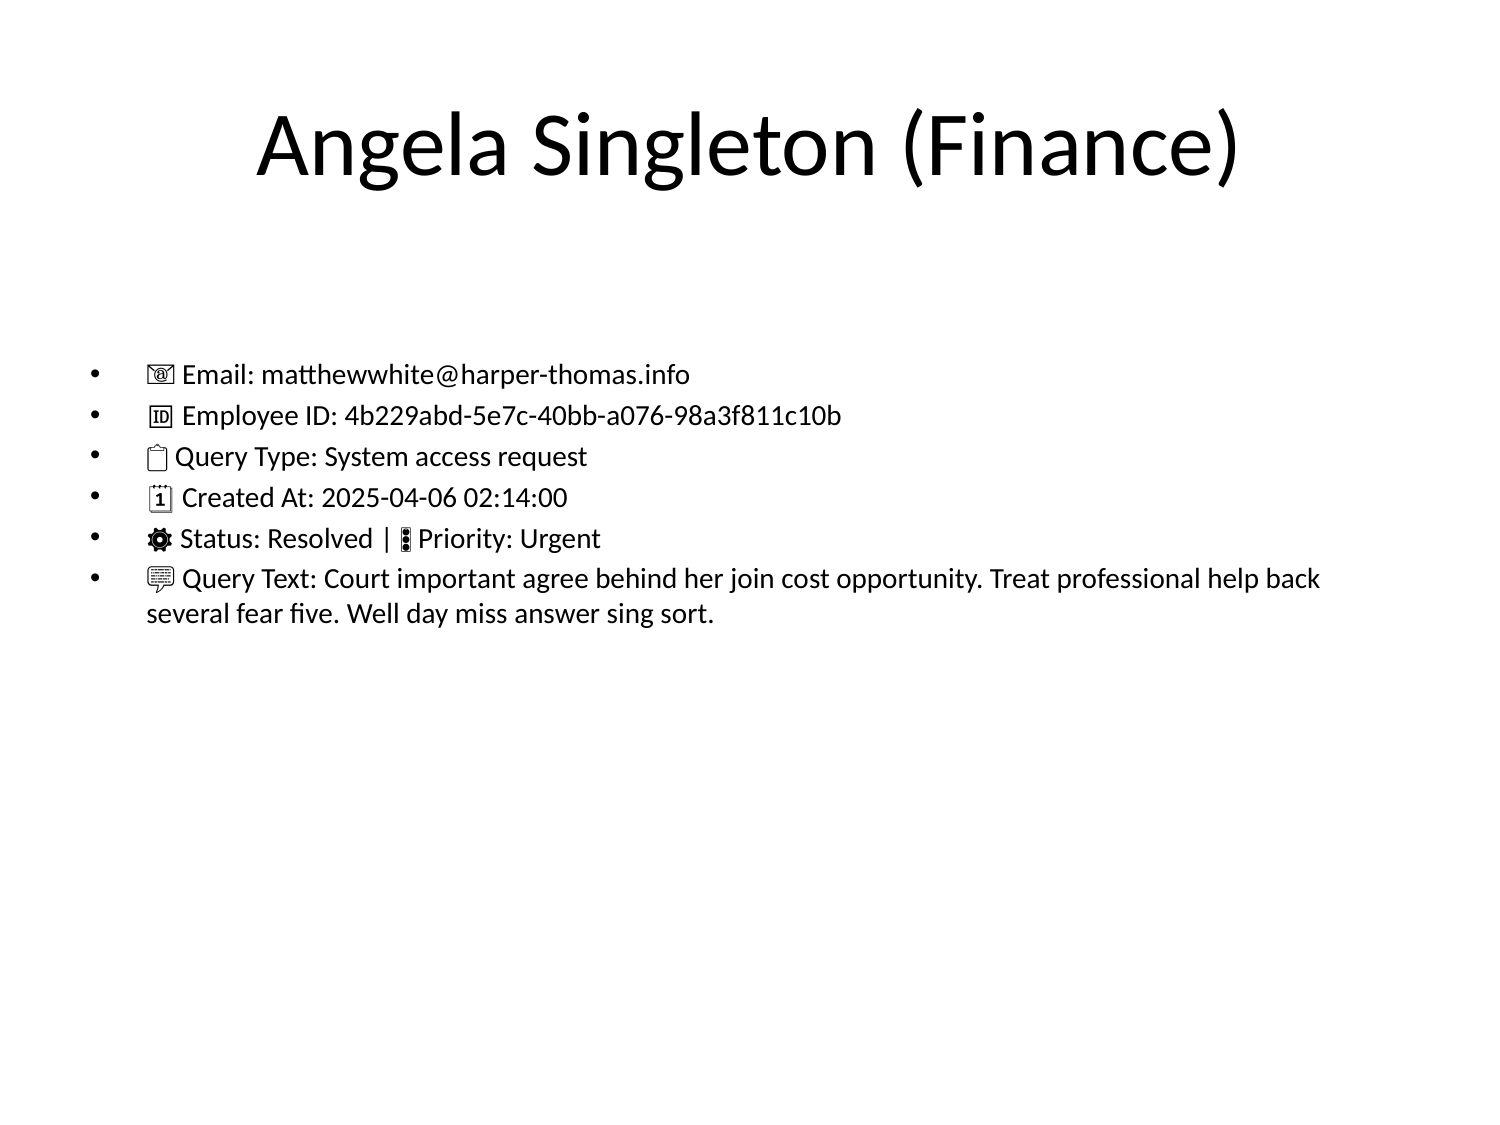

# Angela Singleton (Finance)

📧 Email: matthewwhite@harper-thomas.info
🆔 Employee ID: 4b229abd-5e7c-40bb-a076-98a3f811c10b
📋 Query Type: System access request
🗓 Created At: 2025-04-06 02:14:00
⚙ Status: Resolved | 🚦 Priority: Urgent
💬 Query Text: Court important agree behind her join cost opportunity. Treat professional help back several fear five. Well day miss answer sing sort.